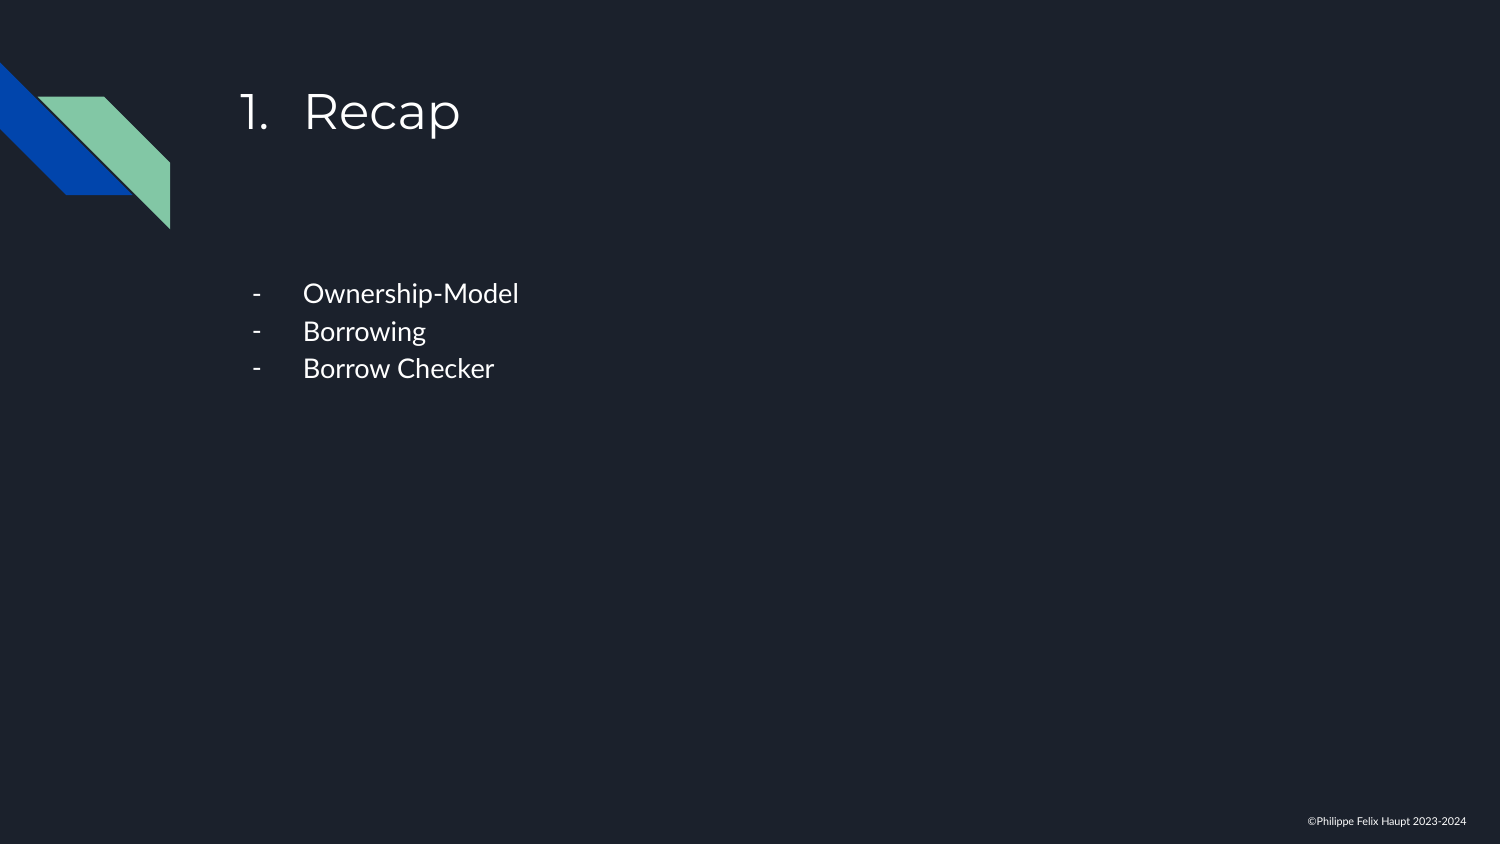

# Recap
Ownership-Model
Borrowing
Borrow Checker
©Philippe Felix Haupt 2023-2024